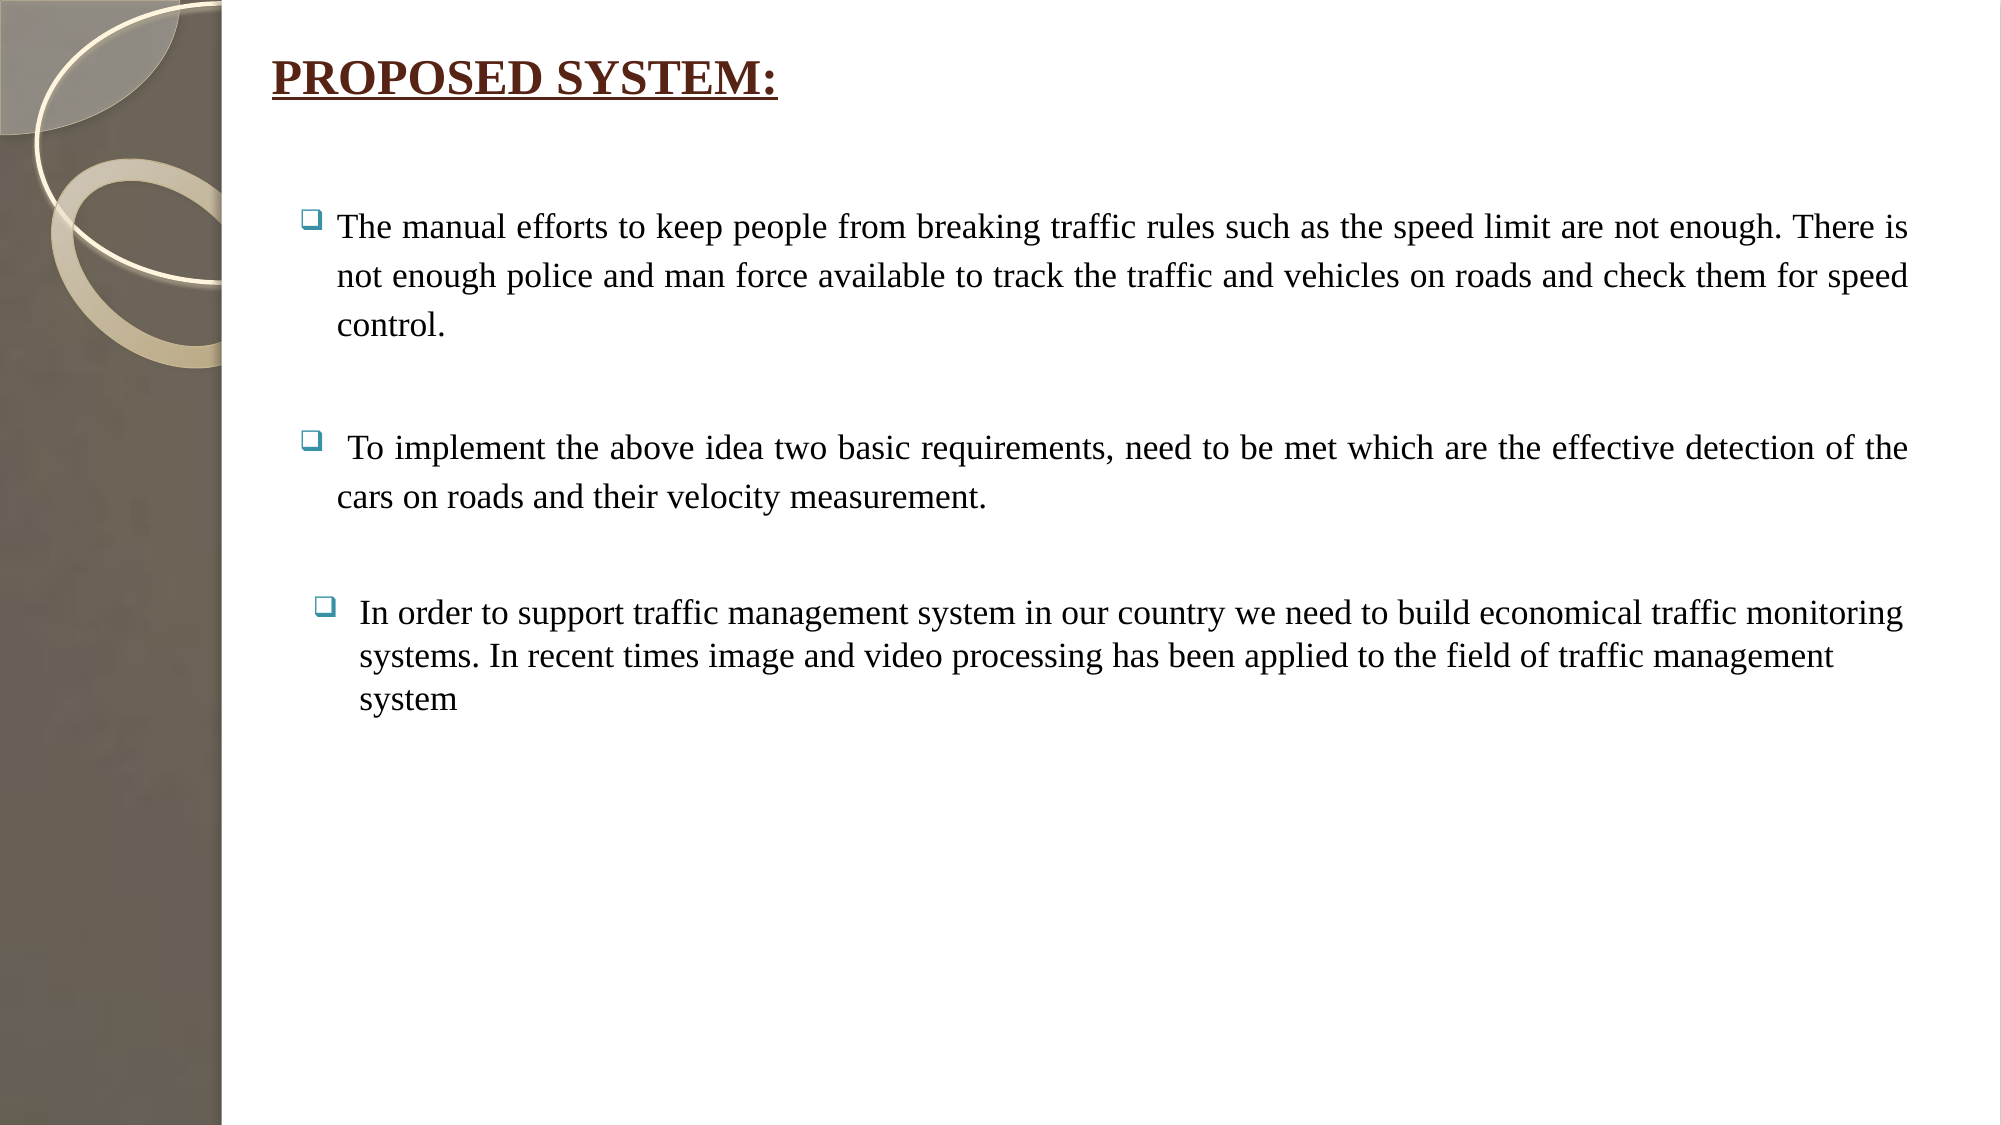

# PROPOSED SYSTEM:
The manual efforts to keep people from breaking traffic rules such as the speed limit are not enough. There is not enough police and man force available to track the traffic and vehicles on roads and check them for speed control.

 To implement the above idea two basic requirements, need to be met which are the effective detection of the cars on roads and their velocity measurement.

In order to support traffic management system in our country we need to build economical traffic monitoring systems. In recent times image and video processing has been applied to the field of traffic management system